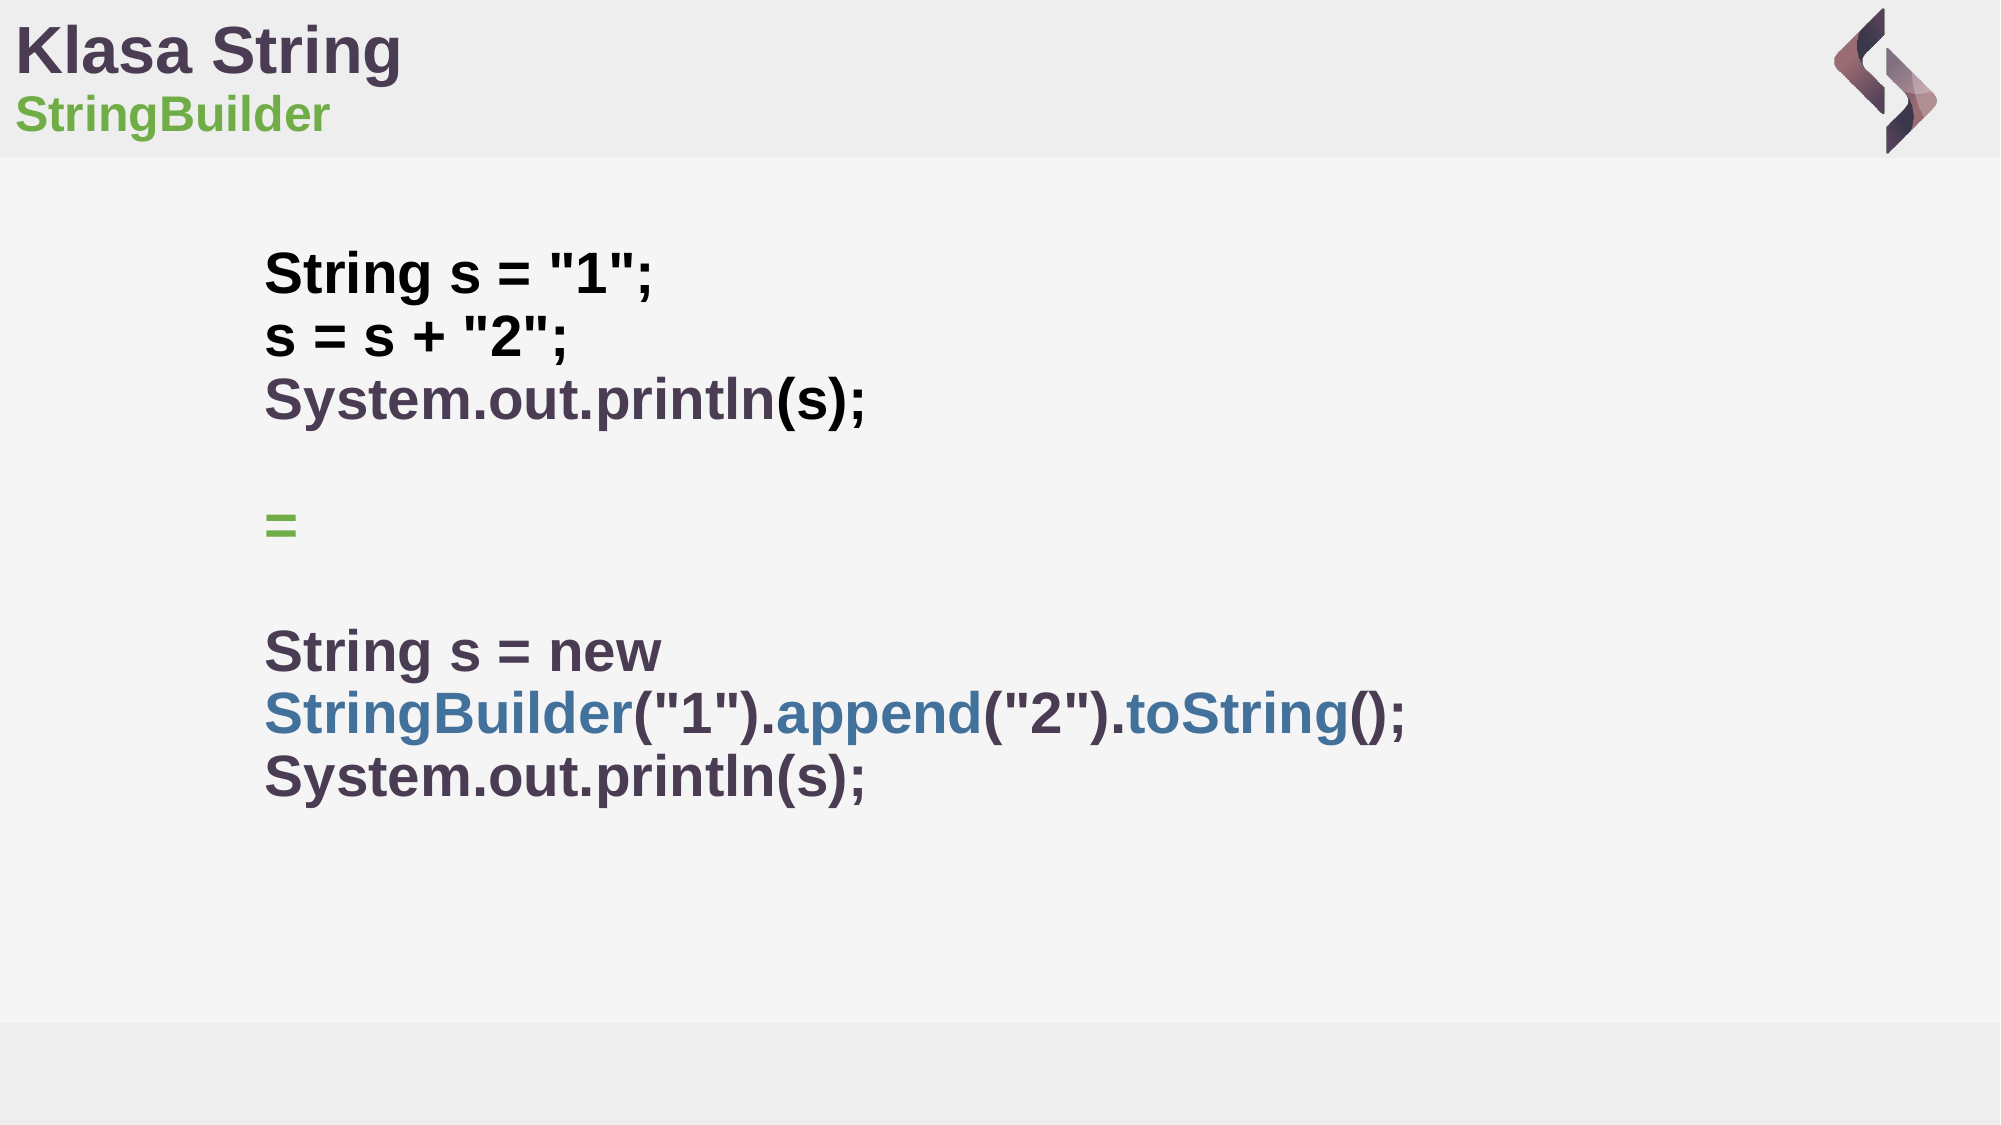

# Klasa String
StringBuilder

String s = "1";
s = s + "2";
System.out.println(s);

=

String s = new StringBuilder("1").append("2").toString();
System.out.println(s);